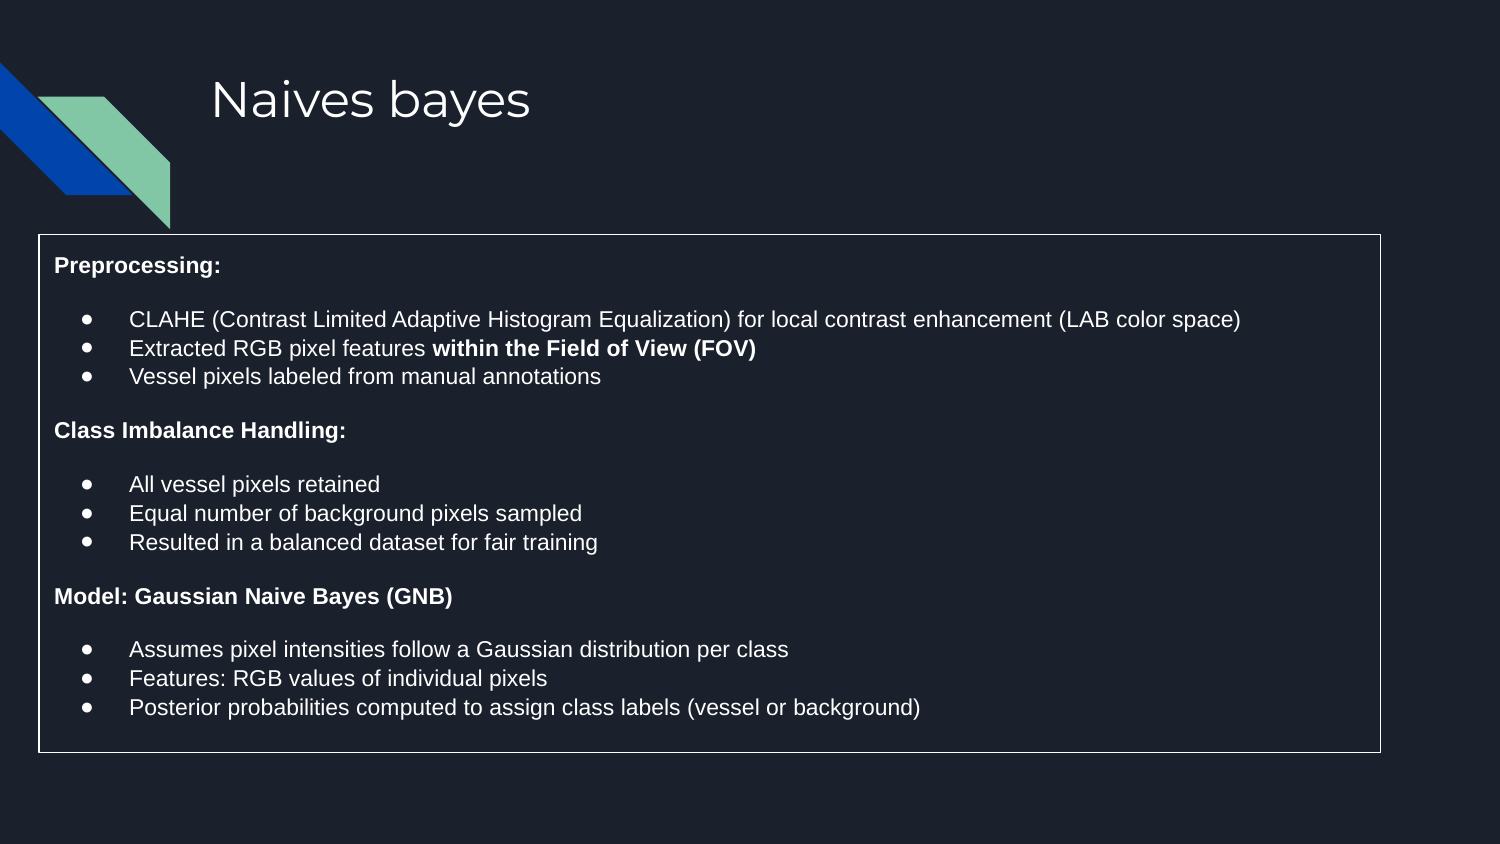

# Naives bayes
Preprocessing:
CLAHE (Contrast Limited Adaptive Histogram Equalization) for local contrast enhancement (LAB color space)
Extracted RGB pixel features within the Field of View (FOV)
Vessel pixels labeled from manual annotations
Class Imbalance Handling:
All vessel pixels retained
Equal number of background pixels sampled
Resulted in a balanced dataset for fair training
Model: Gaussian Naive Bayes (GNB)
Assumes pixel intensities follow a Gaussian distribution per class
Features: RGB values of individual pixels
Posterior probabilities computed to assign class labels (vessel or background)